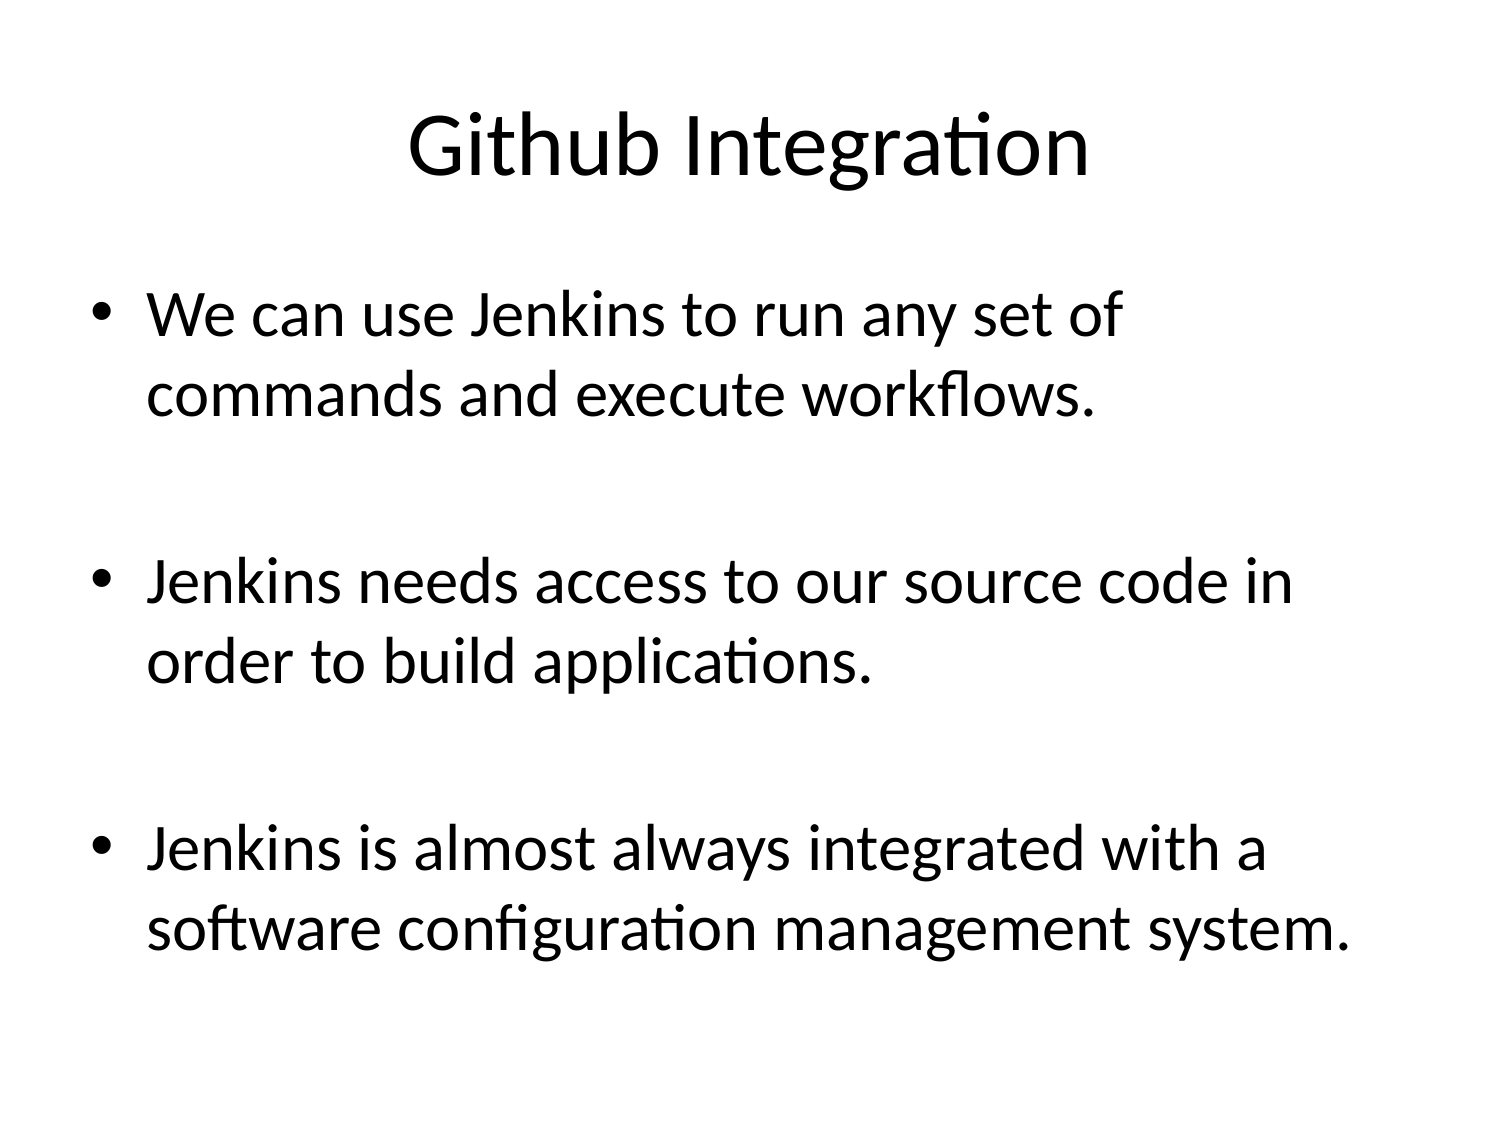

# Github Integration
We can use Jenkins to run any set of commands and execute workflows.

Jenkins needs access to our source code in order to build applications.

Jenkins is almost always integrated with a software configuration management system.